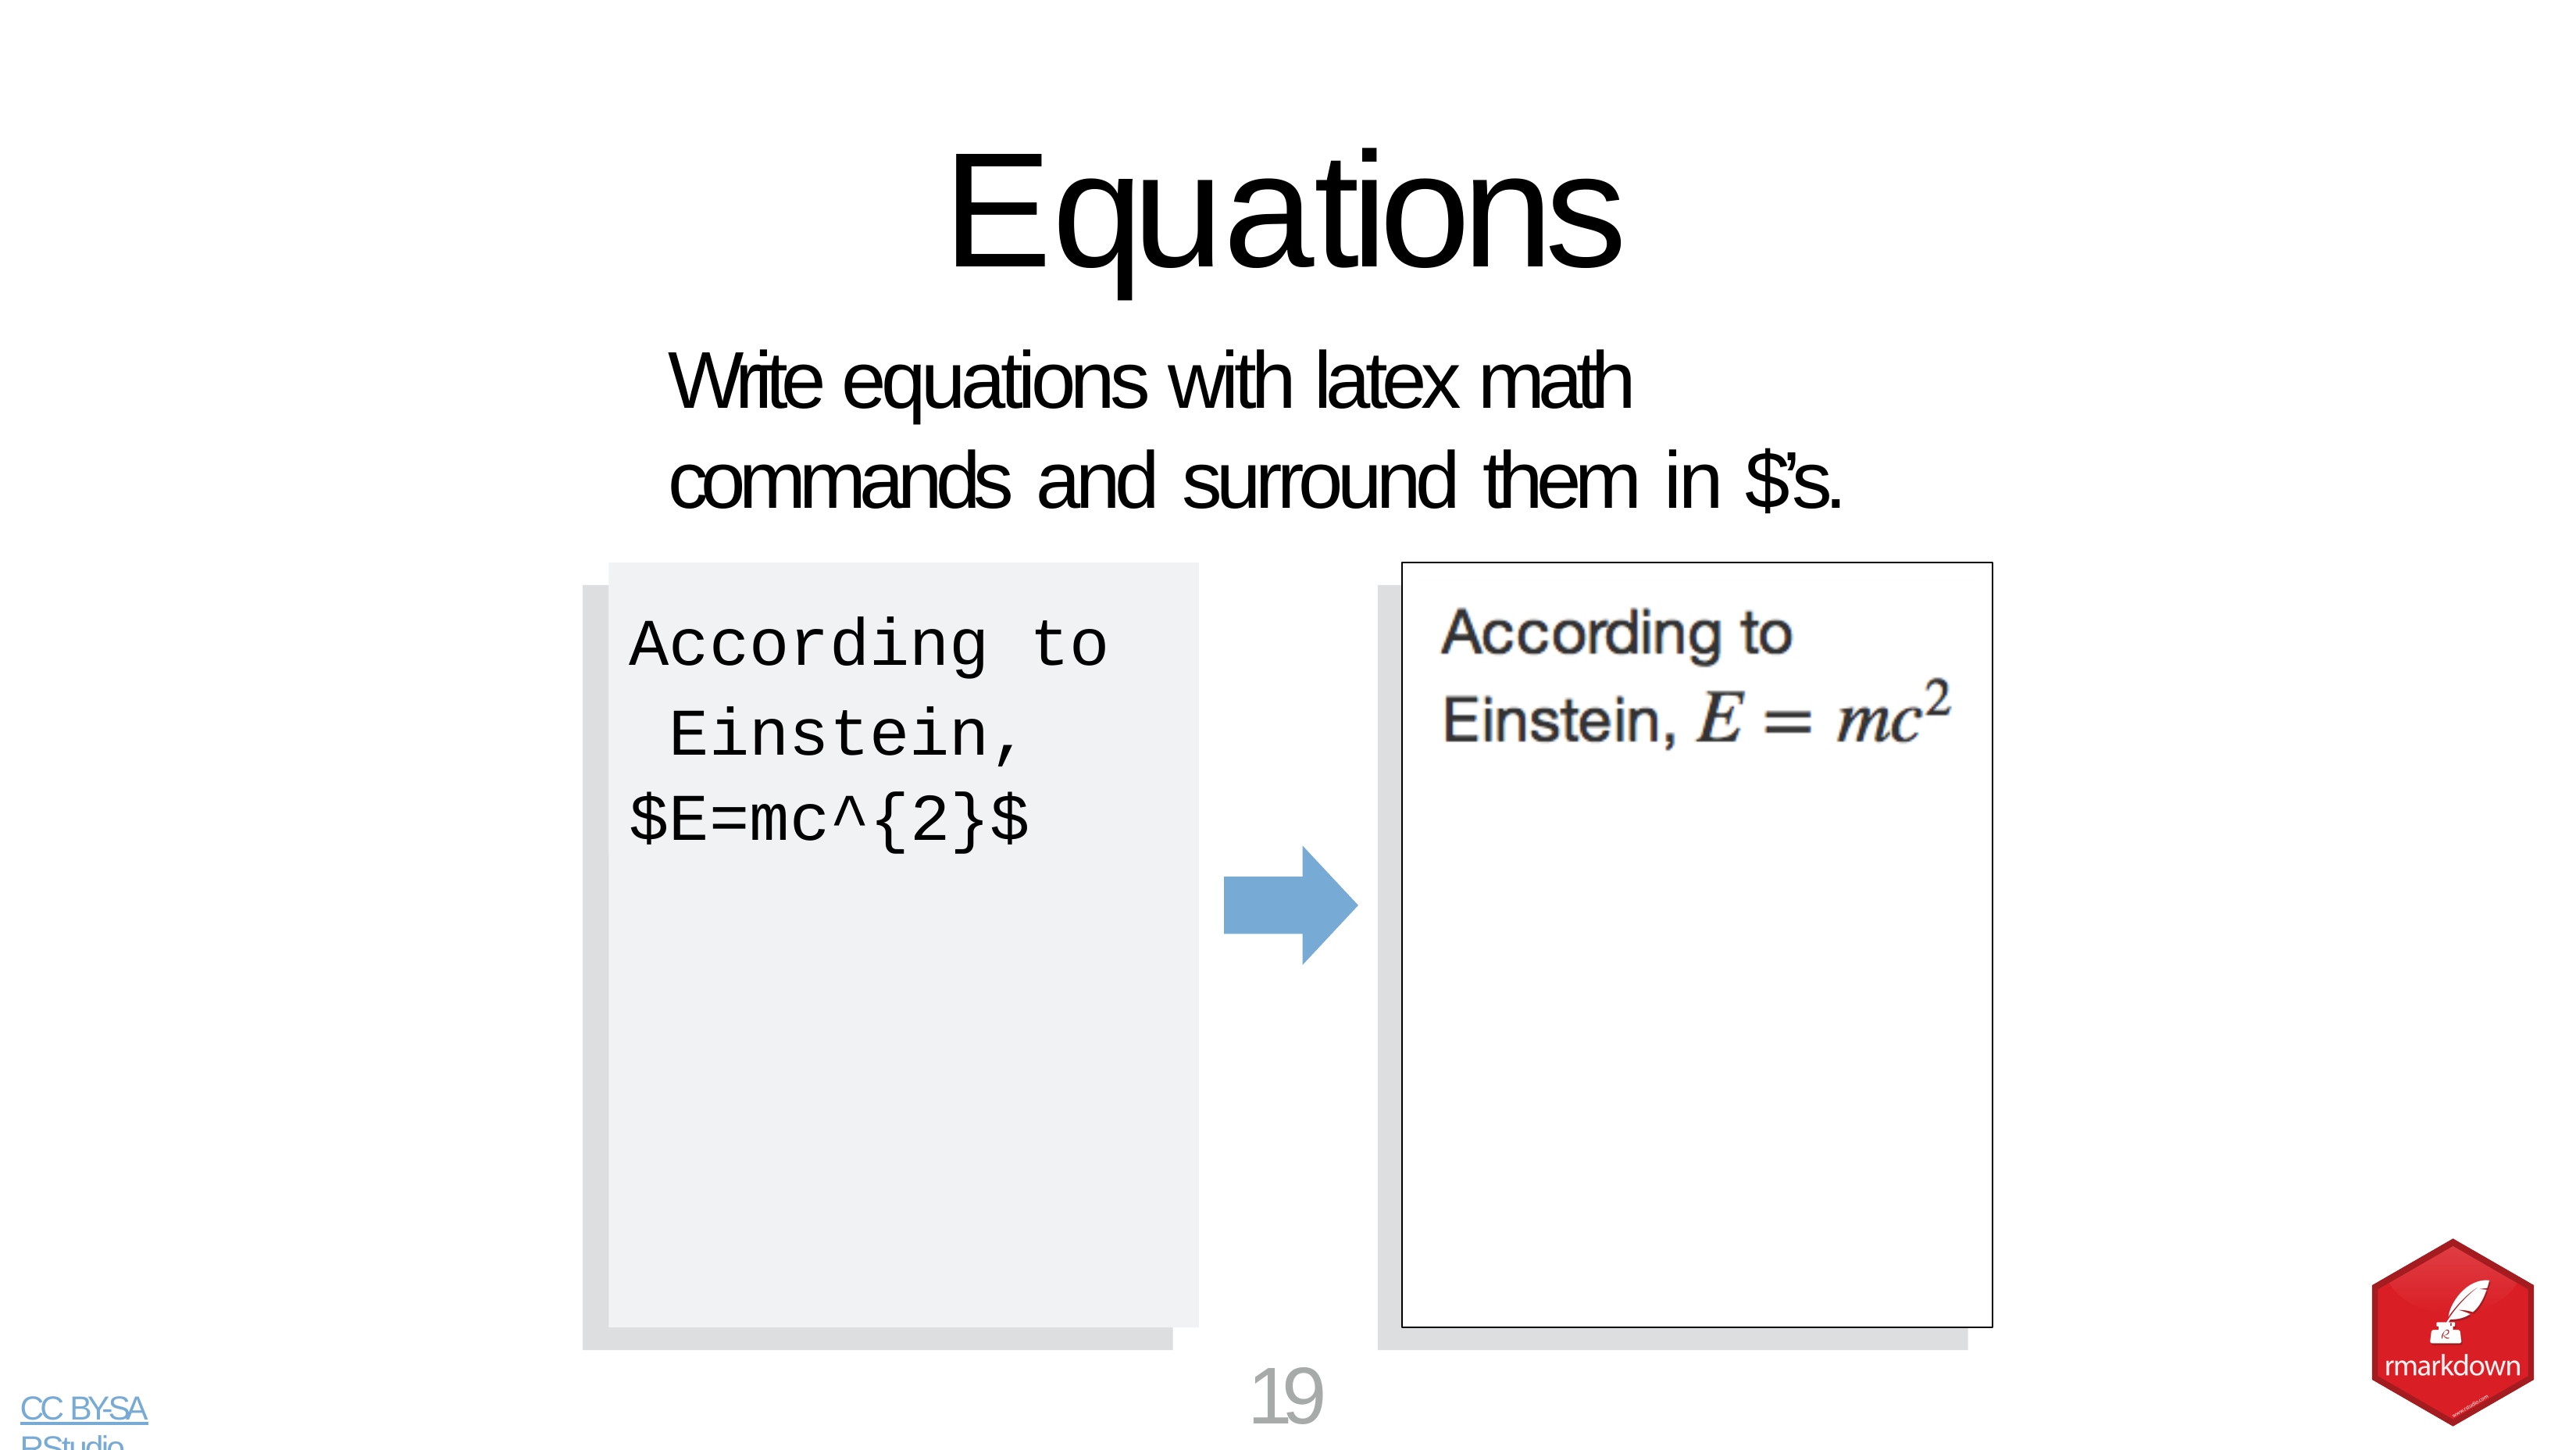

# Equations
Write equations with latex math  commands and surround them in $’s.

According to  Einstein,
$E=mc^{2}$

19
CC BY-SA RStudio